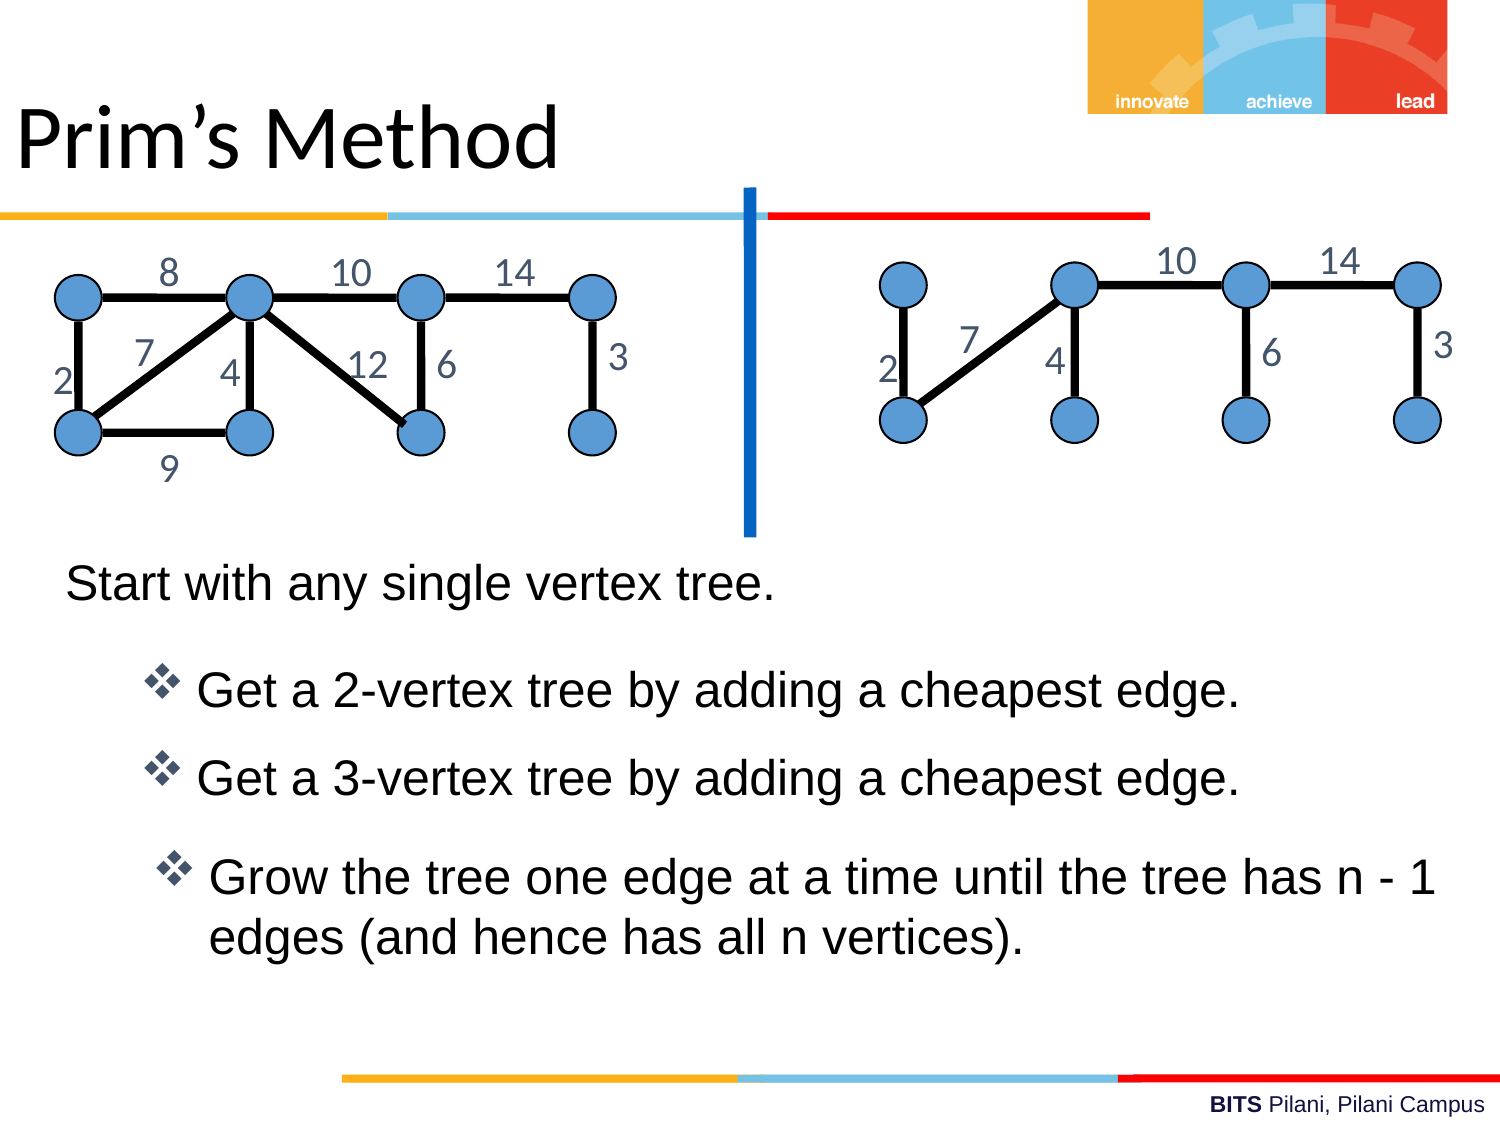

Prim’s Method

10
3

14
7

8
10
14
1

2
5

Start with any single vertex tree.
1
3
5
7

7
2

4
4

6
6

3
8

7

3
12
6
4
2
2
4
6
8

9
Get a 2-vertex tree by adding a cheapest edge.
Get a 3-vertex tree by adding a cheapest edge.
Grow the tree one edge at a time until the tree has n - 1 edges (and hence has all n vertices).